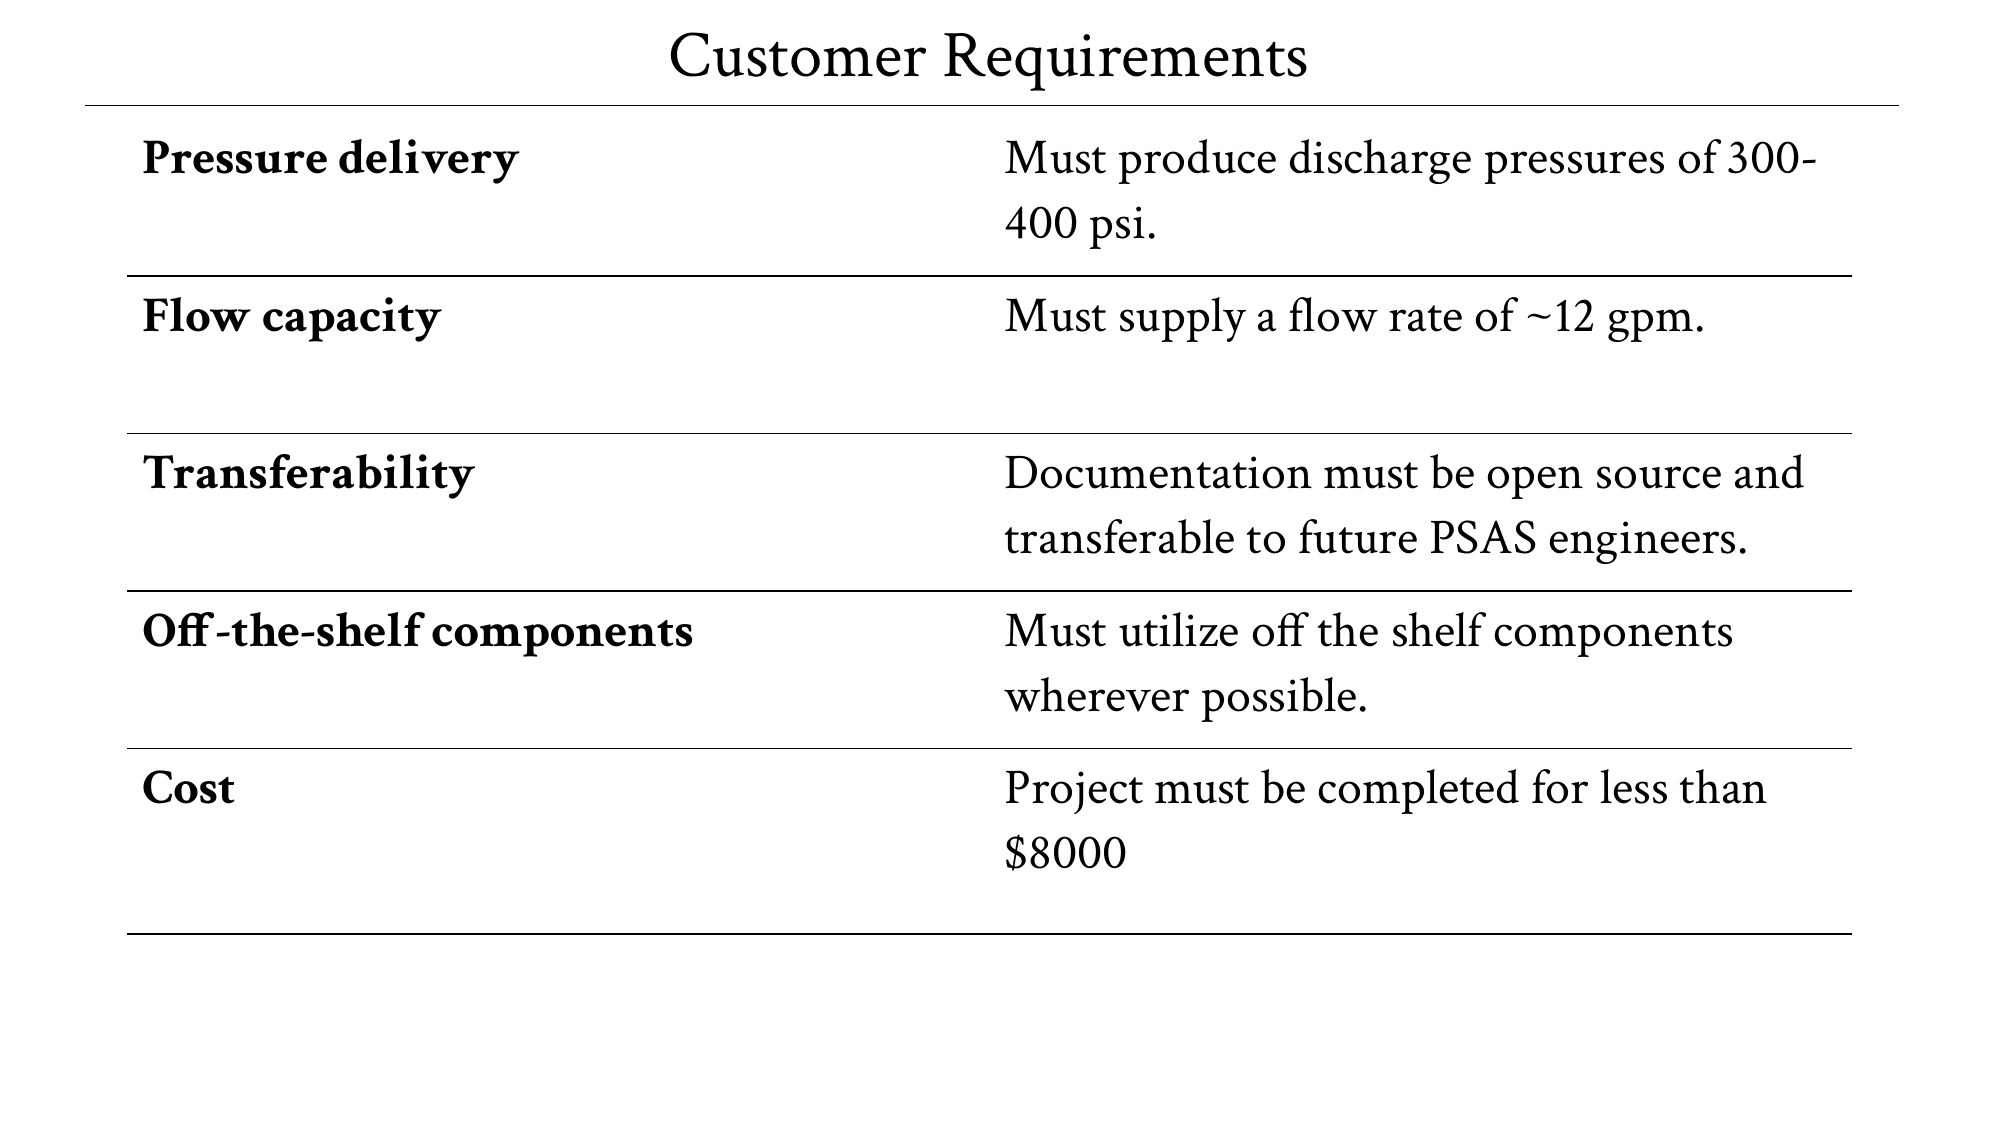

Customer Requirements
| Pressure delivery | Must produce discharge pressures of 300-400 psi. |
| --- | --- |
| Flow capacity | Must supply a flow rate of ~12 gpm. |
| Transferability | Documentation must be open source and transferable to future PSAS engineers. |
| Off-the-shelf components | Must utilize off the shelf components wherever possible. |
| Cost | Project must be completed for less than $8000 |